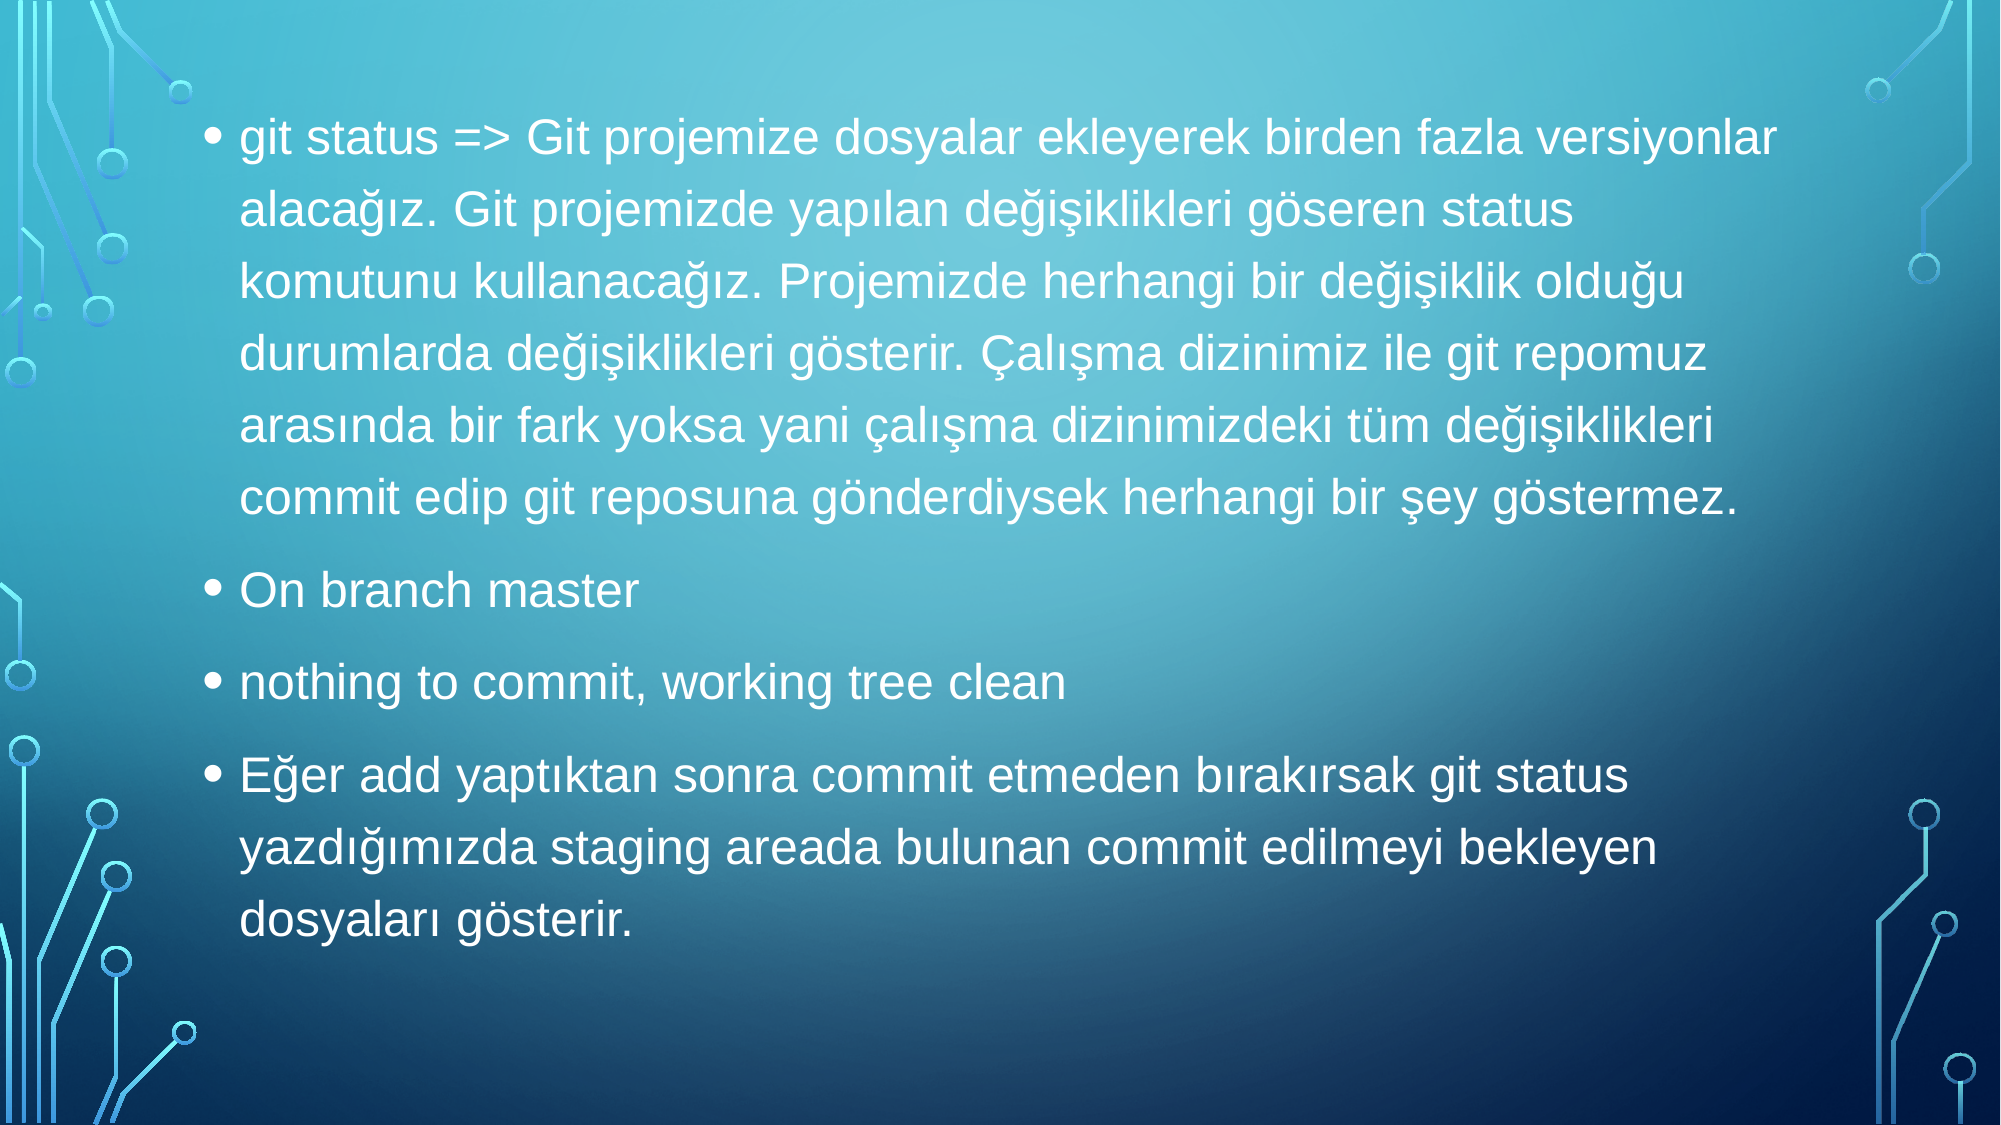

git status => Git projemize dosyalar ekleyerek birden fazla versiyonlar alacağız. Git projemizde yapılan değişiklikleri göseren status komutunu kullanacağız. Projemizde herhangi bir değişiklik olduğu durumlarda değişiklikleri gösterir. Çalışma dizinimiz ile git repomuz arasında bir fark yoksa yani çalışma dizinimizdeki tüm değişiklikleri commit edip git reposuna gönderdiysek herhangi bir şey göstermez.
On branch master
nothing to commit, working tree clean
Eğer add yaptıktan sonra commit etmeden bırakırsak git status yazdığımızda staging areada bulunan commit edilmeyi bekleyen dosyaları gösterir.